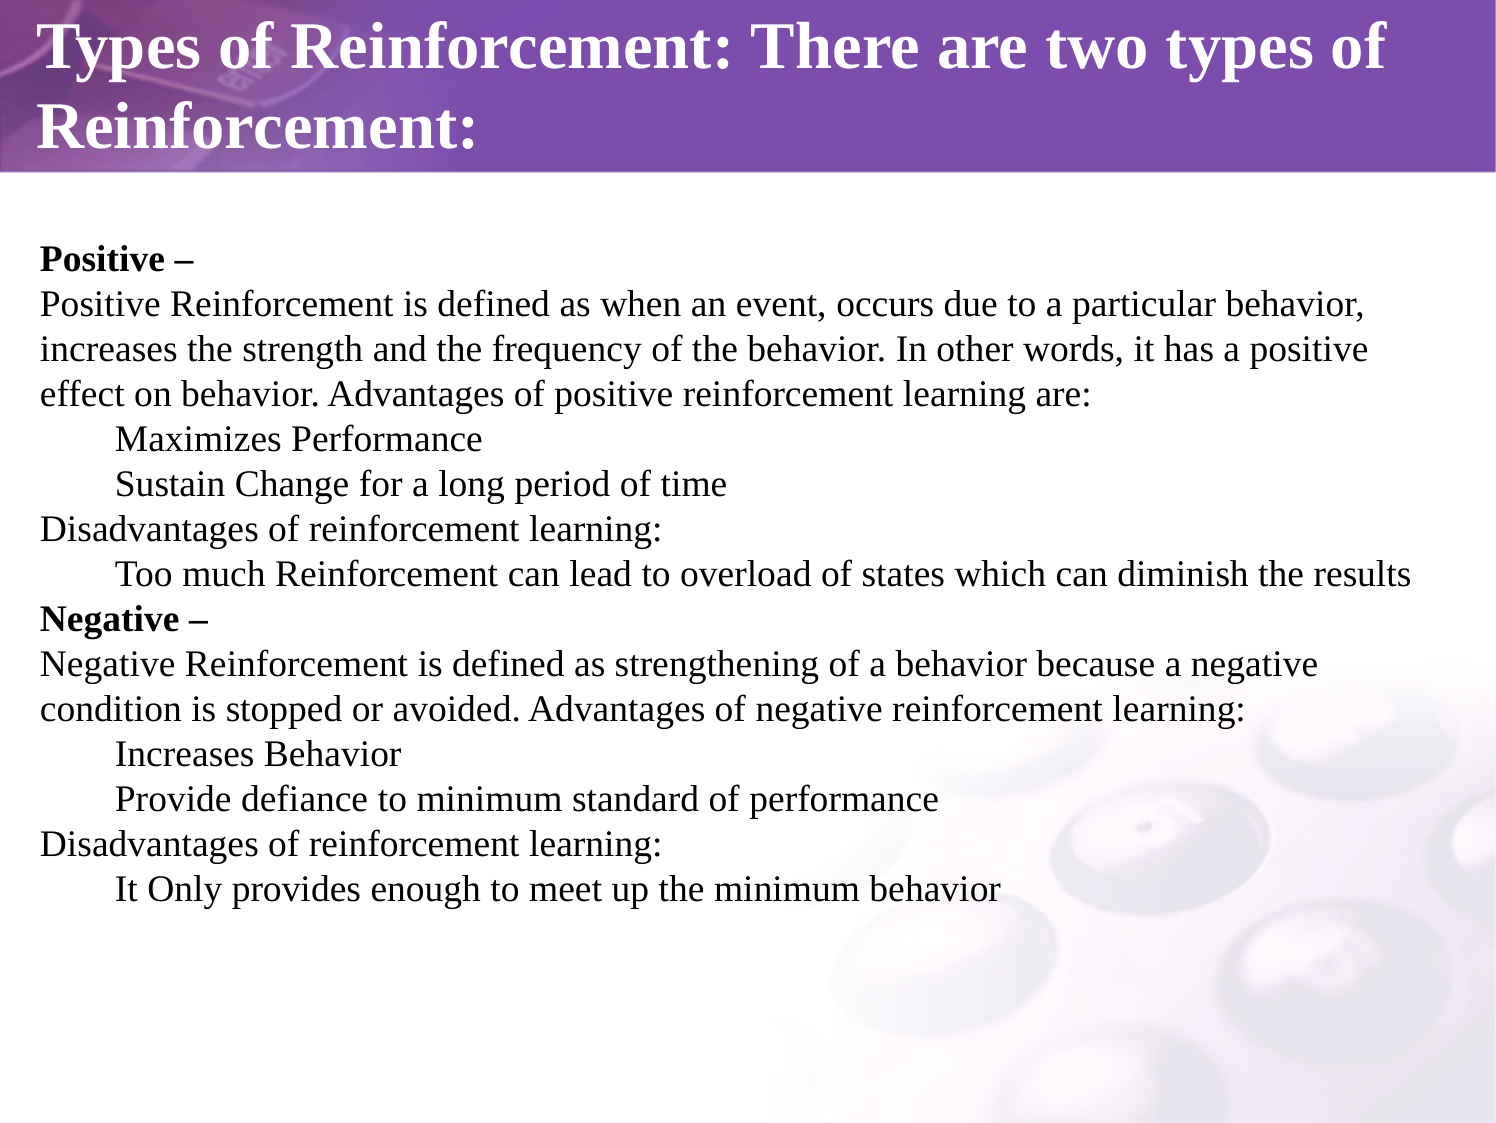

# Types of Reinforcement: There are two types of Reinforcement:
Positive –
Positive Reinforcement is defined as when an event, occurs due to a particular behavior, increases the strength and the frequency of the behavior. In other words, it has a positive effect on behavior. Advantages of positive reinforcement learning are:
Maximizes Performance
Sustain Change for a long period of time
Disadvantages of reinforcement learning:
Too much Reinforcement can lead to overload of states which can diminish the results
Negative –
Negative Reinforcement is defined as strengthening of a behavior because a negative condition is stopped or avoided. Advantages of negative reinforcement learning:
Increases Behavior
Provide defiance to minimum standard of performance
Disadvantages of reinforcement learning:
It Only provides enough to meet up the minimum behavior